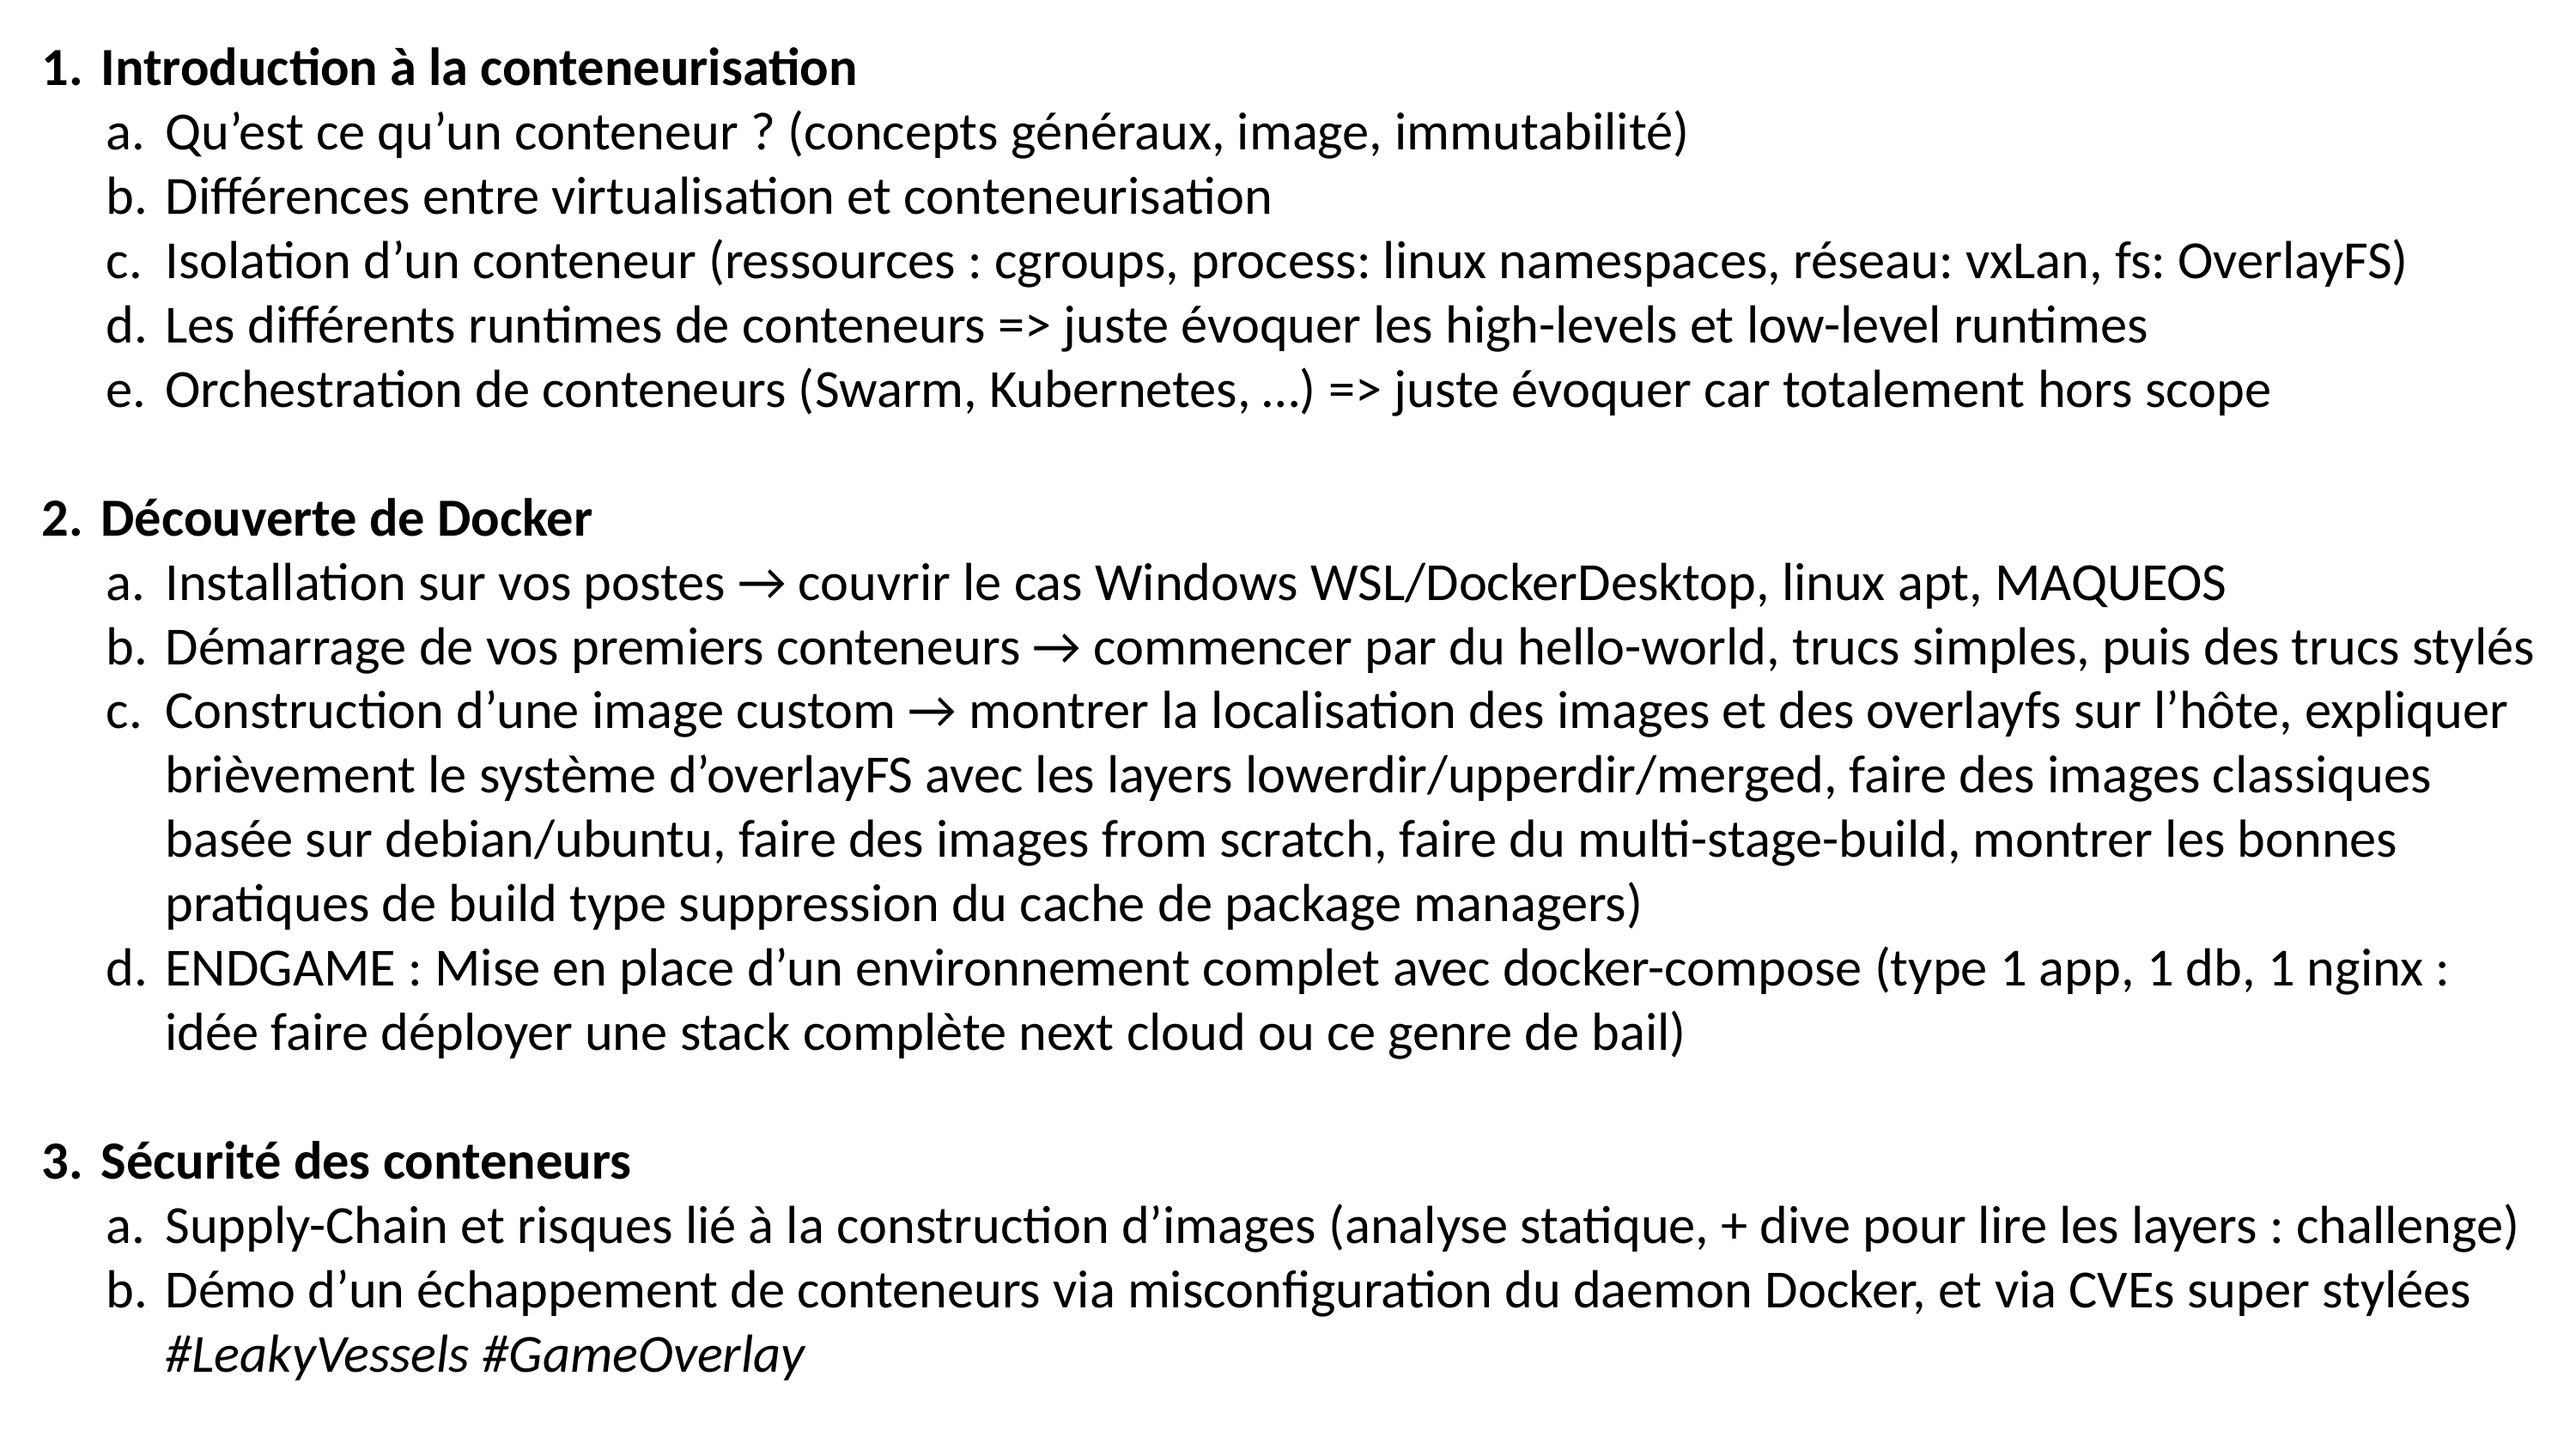

Introduction à la conteneurisation
Qu’est ce qu’un conteneur ? (concepts généraux, image, immutabilité)
Différences entre virtualisation et conteneurisation
Isolation d’un conteneur (ressources : cgroups, process: linux namespaces, réseau: vxLan, fs: OverlayFS)
Les différents runtimes de conteneurs => juste évoquer les high-levels et low-level runtimes
Orchestration de conteneurs (Swarm, Kubernetes, …) => juste évoquer car totalement hors scope

Découverte de Docker
Installation sur vos postes → couvrir le cas Windows WSL/DockerDesktop, linux apt, MAQUEOS
Démarrage de vos premiers conteneurs → commencer par du hello-world, trucs simples, puis des trucs stylés
Construction d’une image custom → montrer la localisation des images et des overlayfs sur l’hôte, expliquer brièvement le système d’overlayFS avec les layers lowerdir/upperdir/merged, faire des images classiques basée sur debian/ubuntu, faire des images from scratch, faire du multi-stage-build, montrer les bonnes pratiques de build type suppression du cache de package managers)
ENDGAME : Mise en place d’un environnement complet avec docker-compose (type 1 app, 1 db, 1 nginx : idée faire déployer une stack complète next cloud ou ce genre de bail)

Sécurité des conteneurs
Supply-Chain et risques lié à la construction d’images (analyse statique, + dive pour lire les layers : challenge)
Démo d’un échappement de conteneurs via misconfiguration du daemon Docker, et via CVEs super stylées #LeakyVessels #GameOverlay